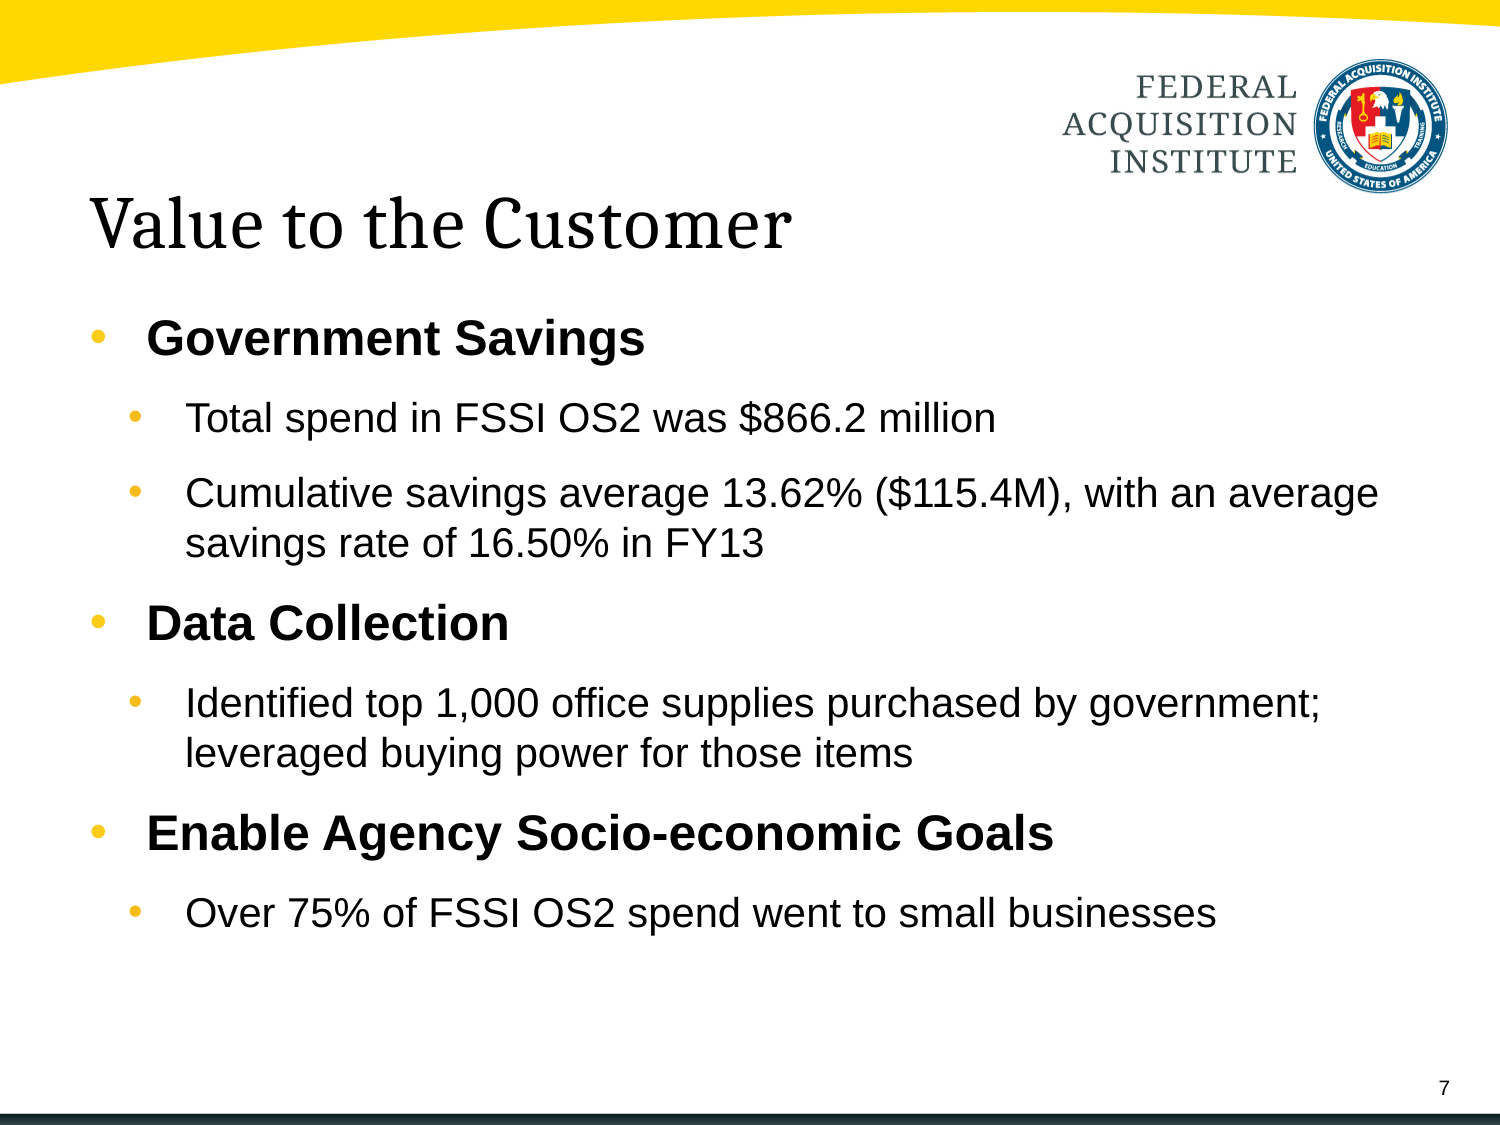

# Value to the Customer
Government Savings
Total spend in FSSI OS2 was $866.2 million
Cumulative savings average 13.62% ($115.4M), with an average savings rate of 16.50% in FY13
Data Collection
Identified top 1,000 office supplies purchased by government; leveraged buying power for those items
Enable Agency Socio-economic Goals
Over 75% of FSSI OS2 spend went to small businesses
7